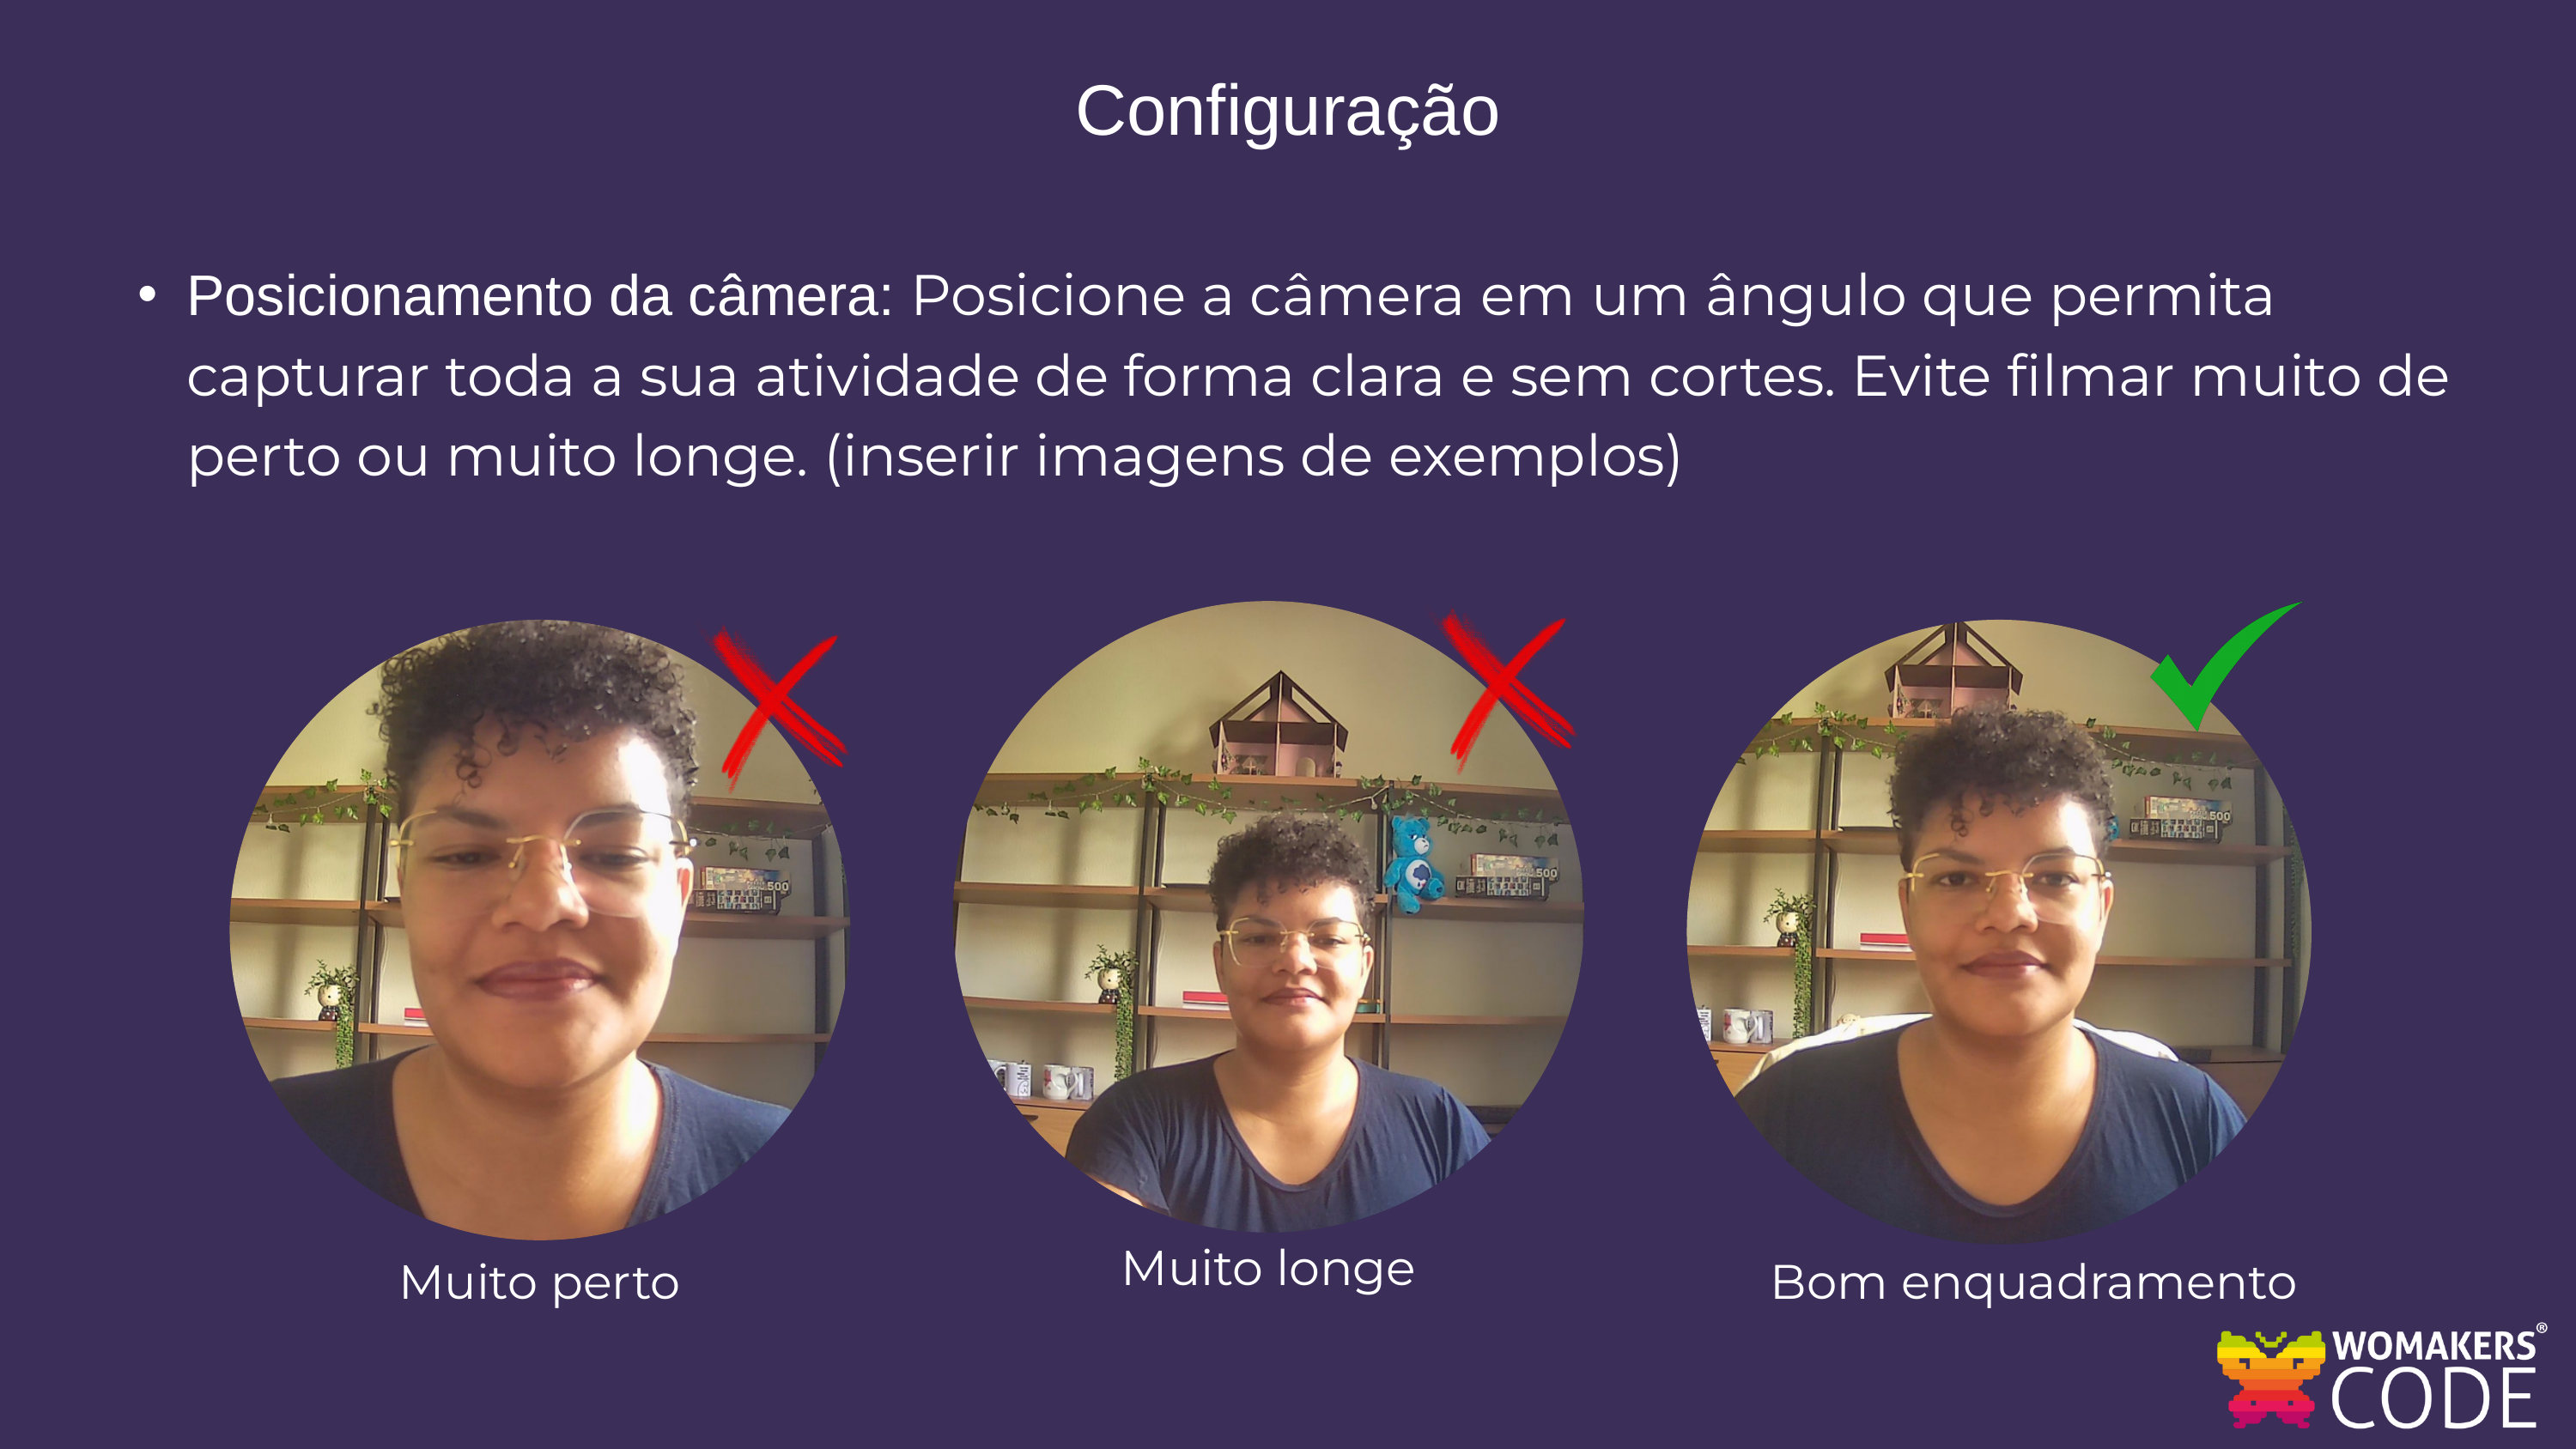

Configuração
Posicionamento da câmera: Posicione a câmera em um ângulo que permita capturar toda a sua atividade de forma clara e sem cortes. Evite filmar muito de perto ou muito longe. (inserir imagens de exemplos)

Muito longe

Bom enquadramento

Muito perto